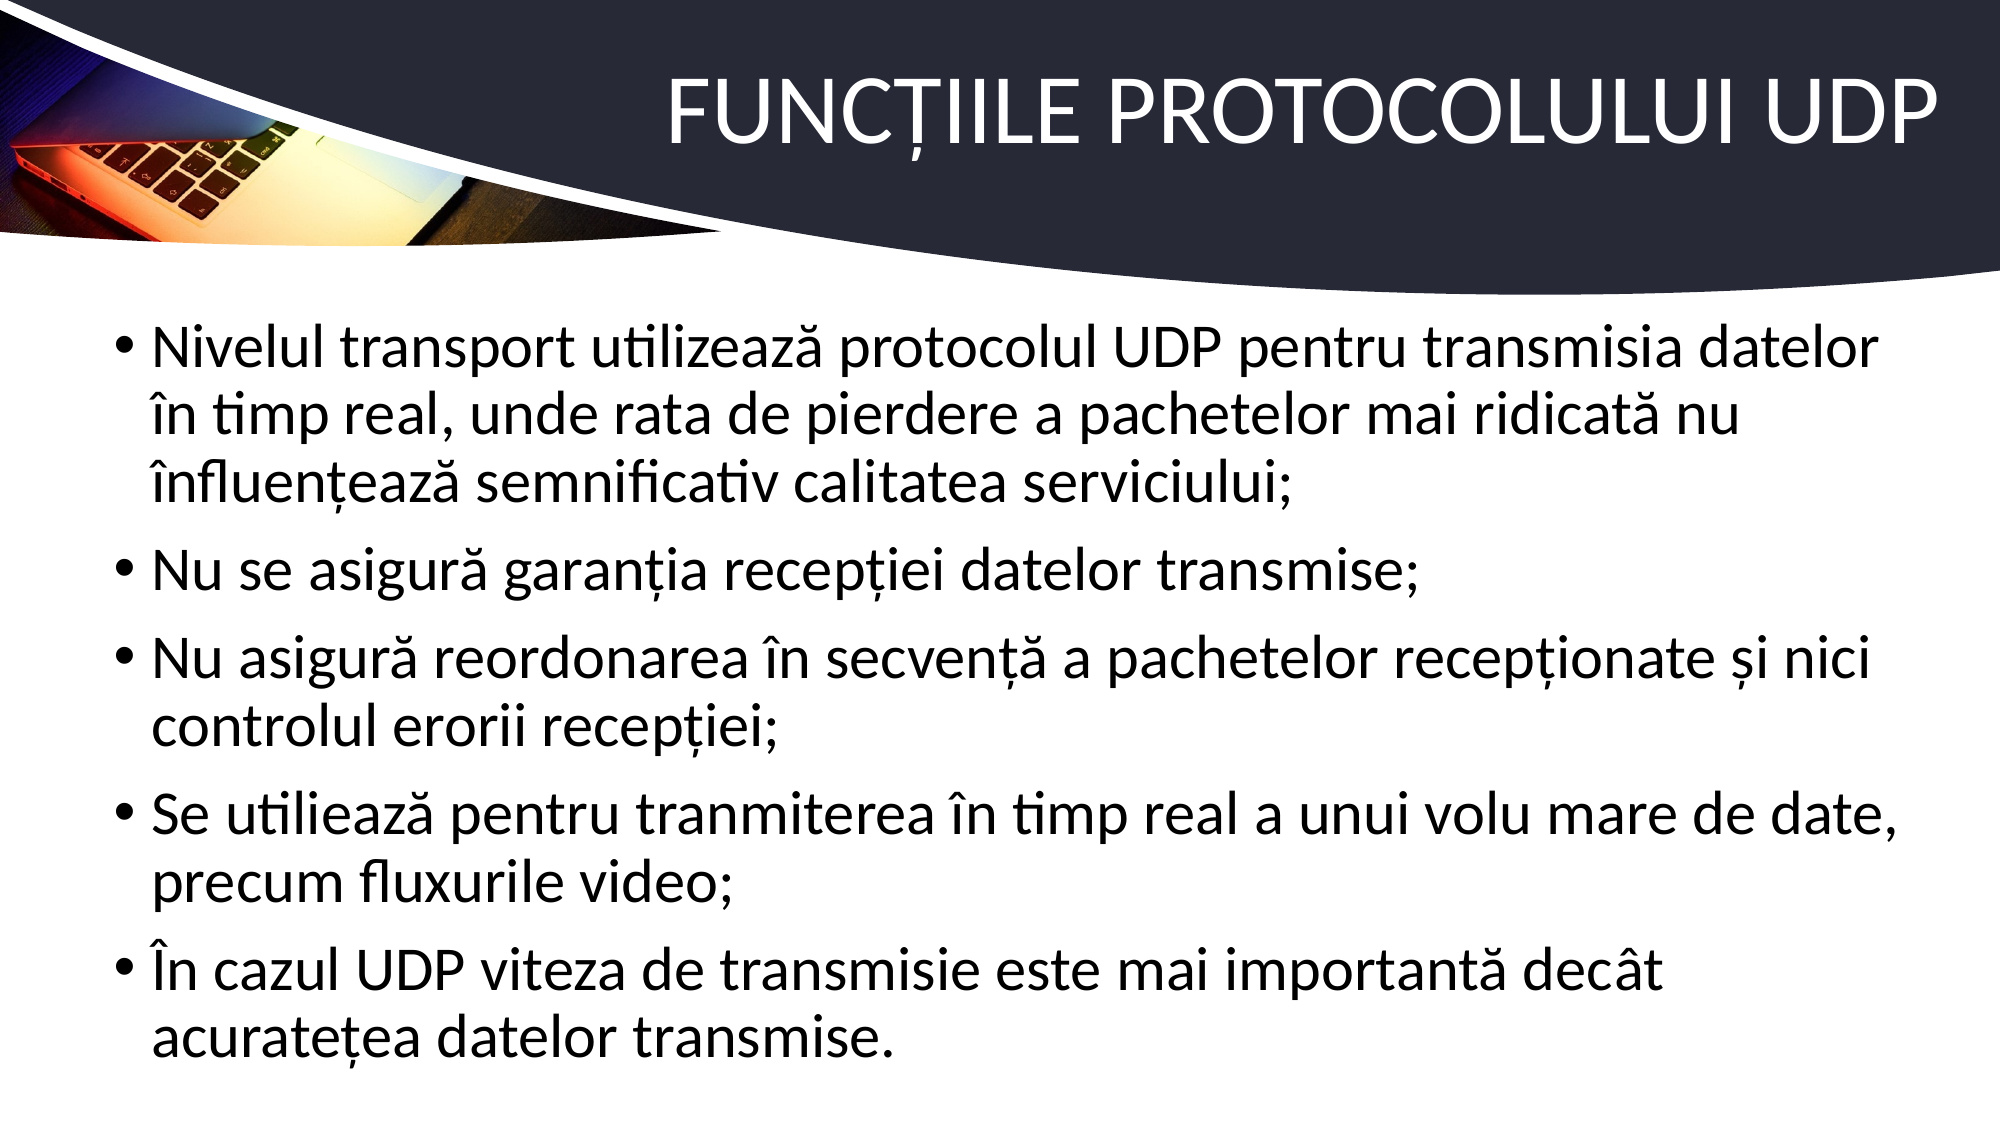

# Funcțiile protocolului UDP
Nivelul transport utilizează protocolul UDP pentru transmisia datelor în timp real, unde rata de pierdere a pachetelor mai ridicată nu înfluențează semnificativ calitatea serviciului;
Nu se asigură garanția recepției datelor transmise;
Nu asigură reordonarea în secvență a pachetelor recepționate și nici controlul erorii recepției;
Se utiliează pentru tranmiterea în timp real a unui volu mare de date, precum fluxurile video;
În cazul UDP viteza de transmisie este mai importantă decât acuratețea datelor transmise.